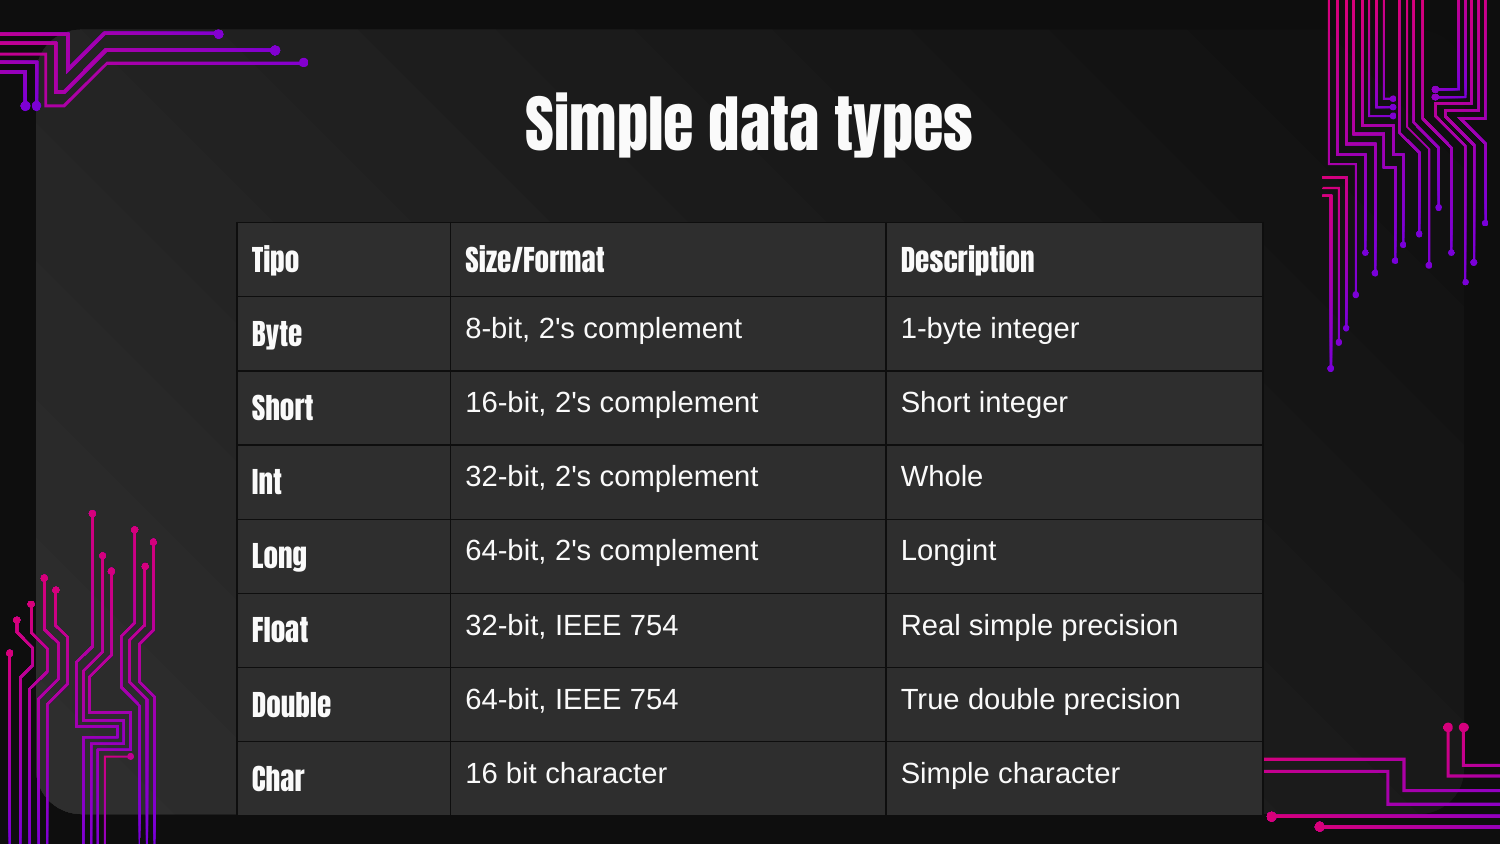

# Simple data types
| Tipo | Size/Format | Description |
| --- | --- | --- |
| Byte | 8-bit, 2's complement | 1-byte integer |
| Short | 16-bit, 2's complement | Short integer |
| Int | 32-bit, 2's complement | Whole |
| Long | 64-bit, 2's complement | Longint |
| Float | 32-bit, IEEE 754 | Real simple precision |
| Double | 64-bit, IEEE 754 | True double precision |
| Char | 16 bit character | Simple character |